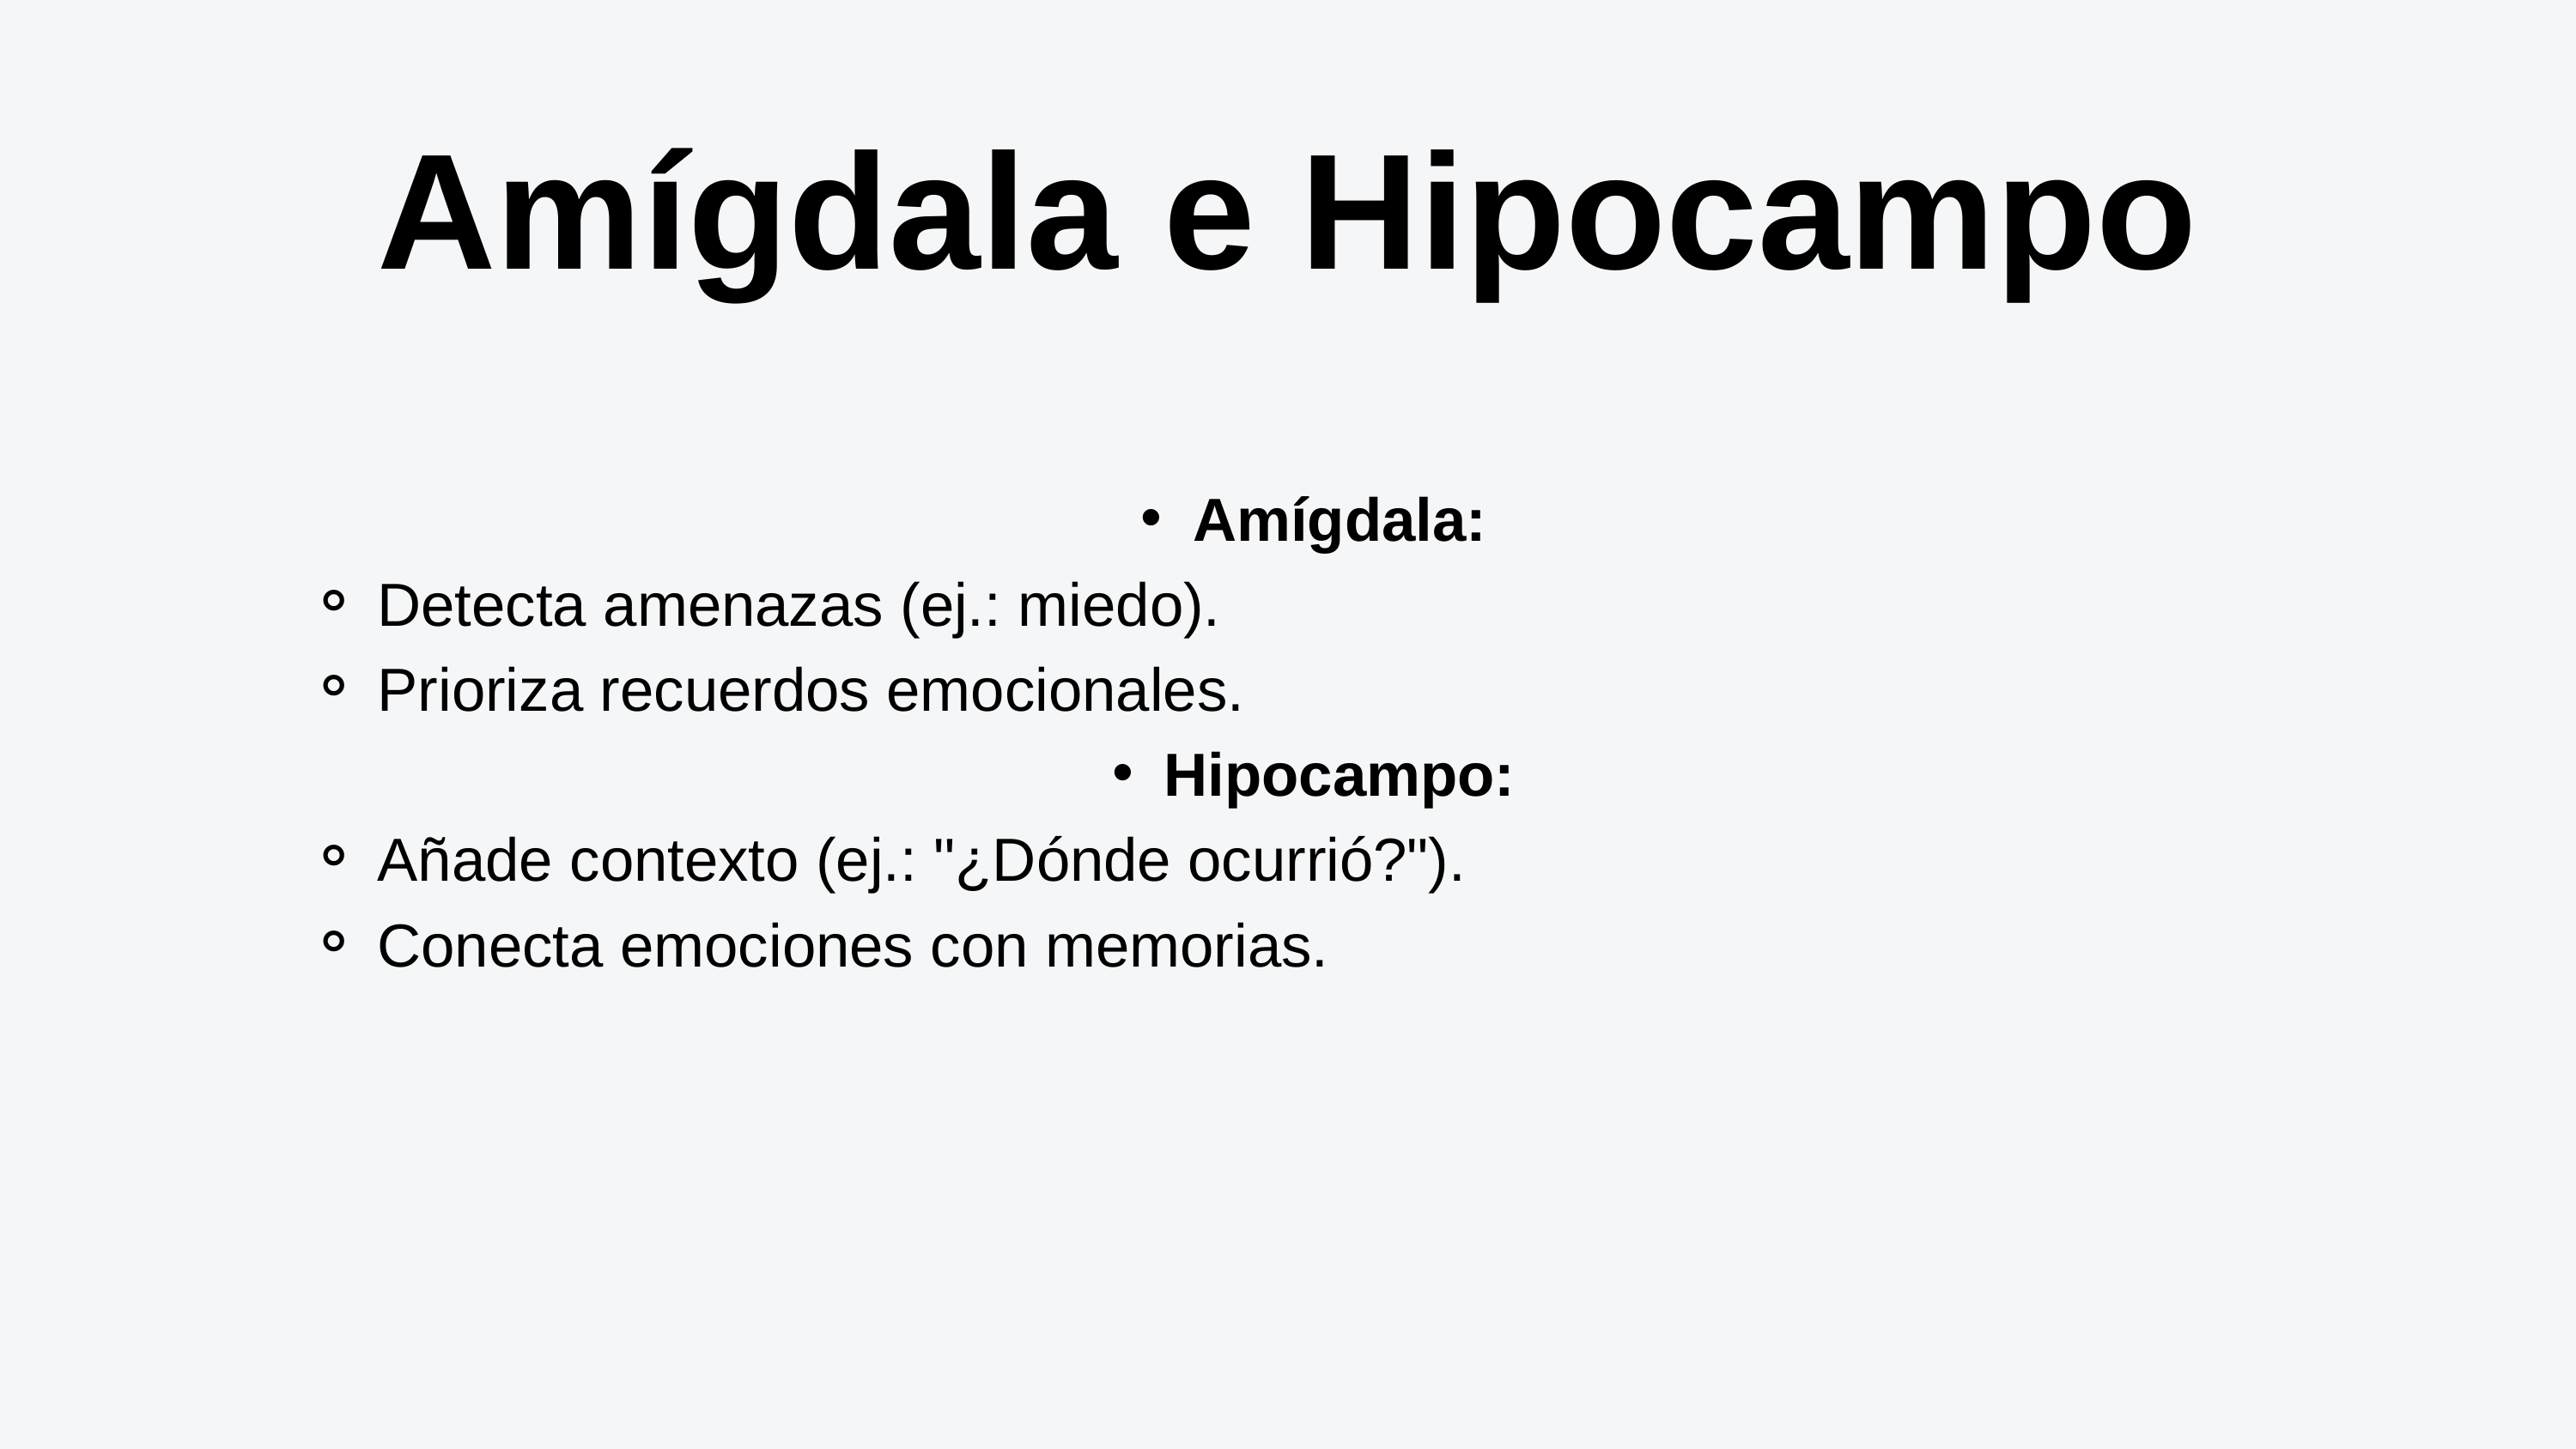

Amígdala e Hipocampo

Amígdala:
Detecta amenazas (ej.: miedo).
Prioriza recuerdos emocionales.
Hipocampo:
Añade contexto (ej.: "¿Dónde ocurrió?").
Conecta emociones con memorias.